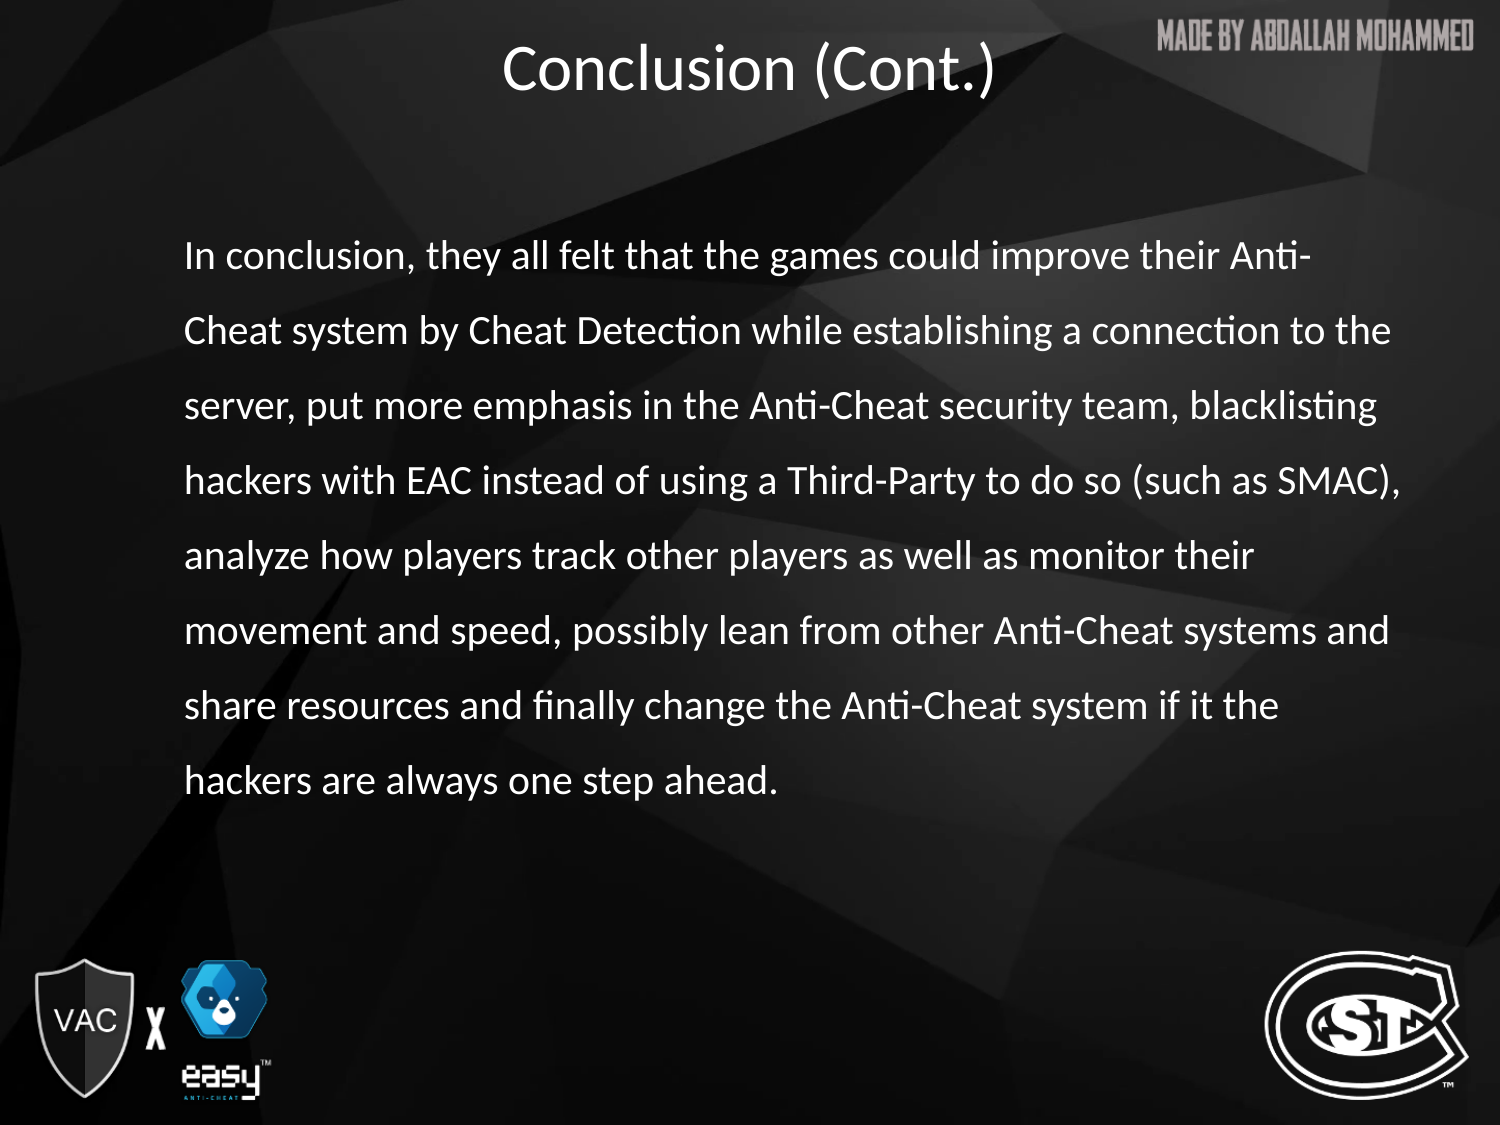

# Conclusion (Cont.)
In conclusion, they all felt that the games could improve their Anti-Cheat system by Cheat Detection while establishing a connection to the server, put more emphasis in the Anti-Cheat security team, blacklisting hackers with EAC instead of using a Third-Party to do so (such as SMAC), analyze how players track other players as well as monitor their movement and speed, possibly lean from other Anti-Cheat systems and share resources and finally change the Anti-Cheat system if it the hackers are always one step ahead.